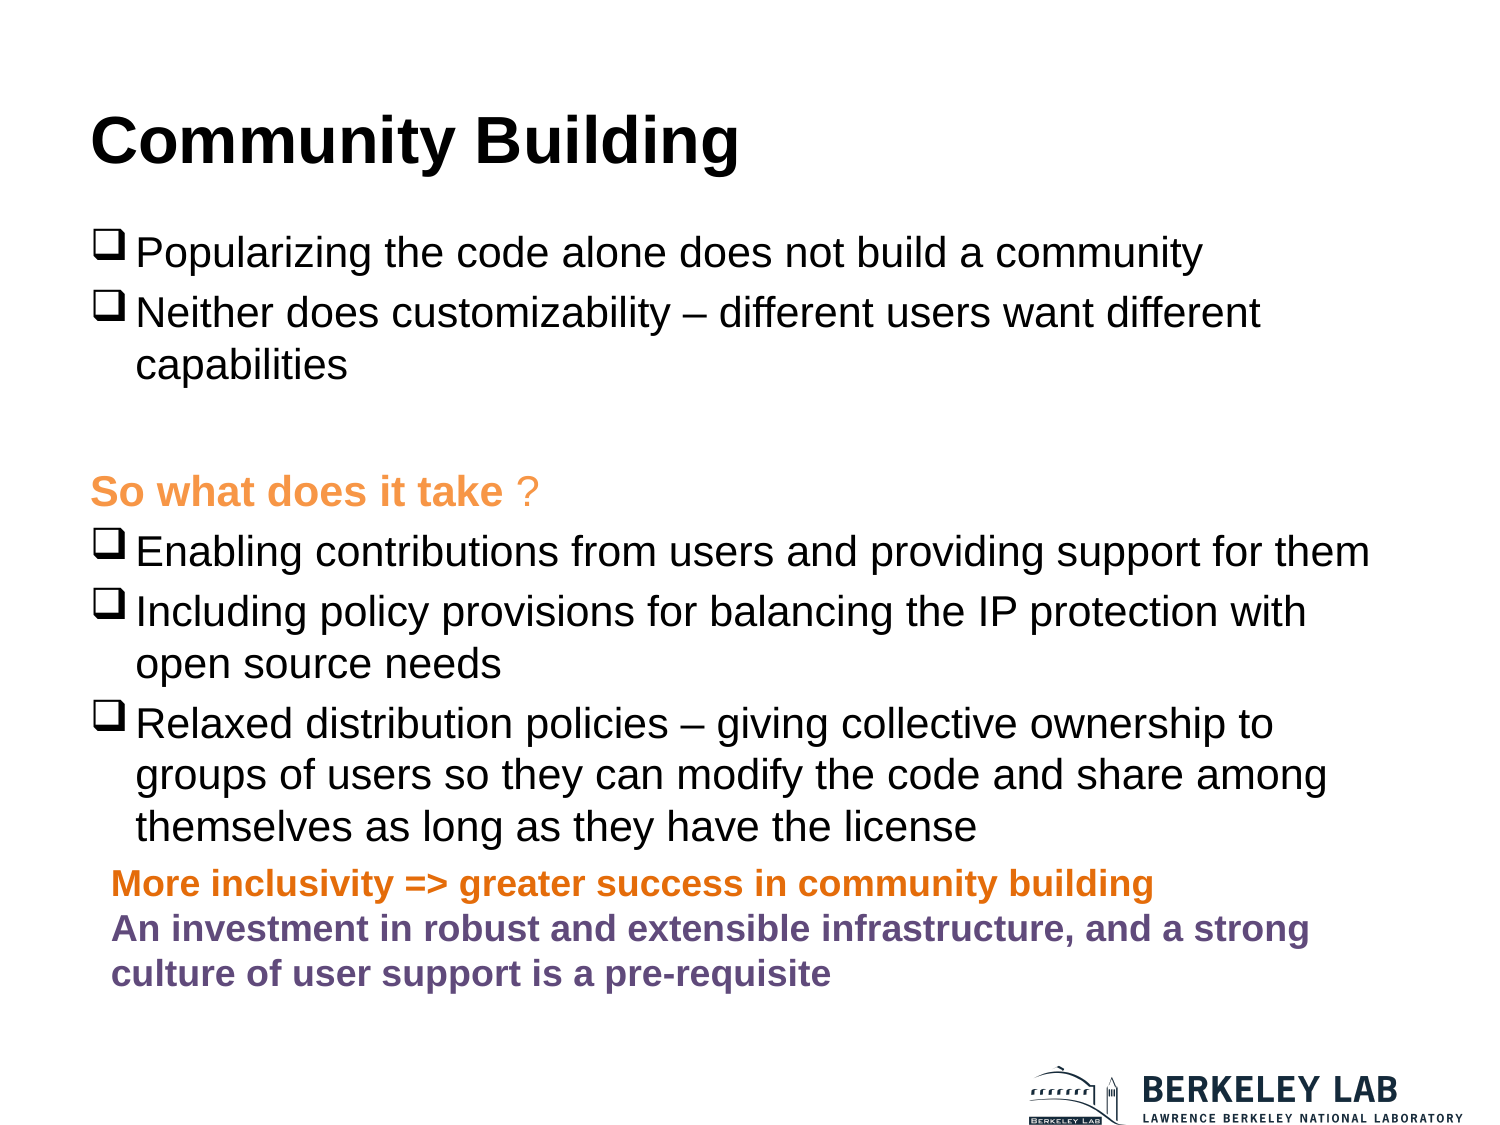

# Community Building
Popularizing the code alone does not build a community
Neither does customizability – different users want different capabilities

So what does it take ?
Enabling contributions from users and providing support for them
Including policy provisions for balancing the IP protection with open source needs
Relaxed distribution policies – giving collective ownership to groups of users so they can modify the code and share among themselves as long as they have the license

More inclusivity => greater success in community building
An investment in robust and extensible infrastructure, and a strong
culture of user support is a pre-requisite